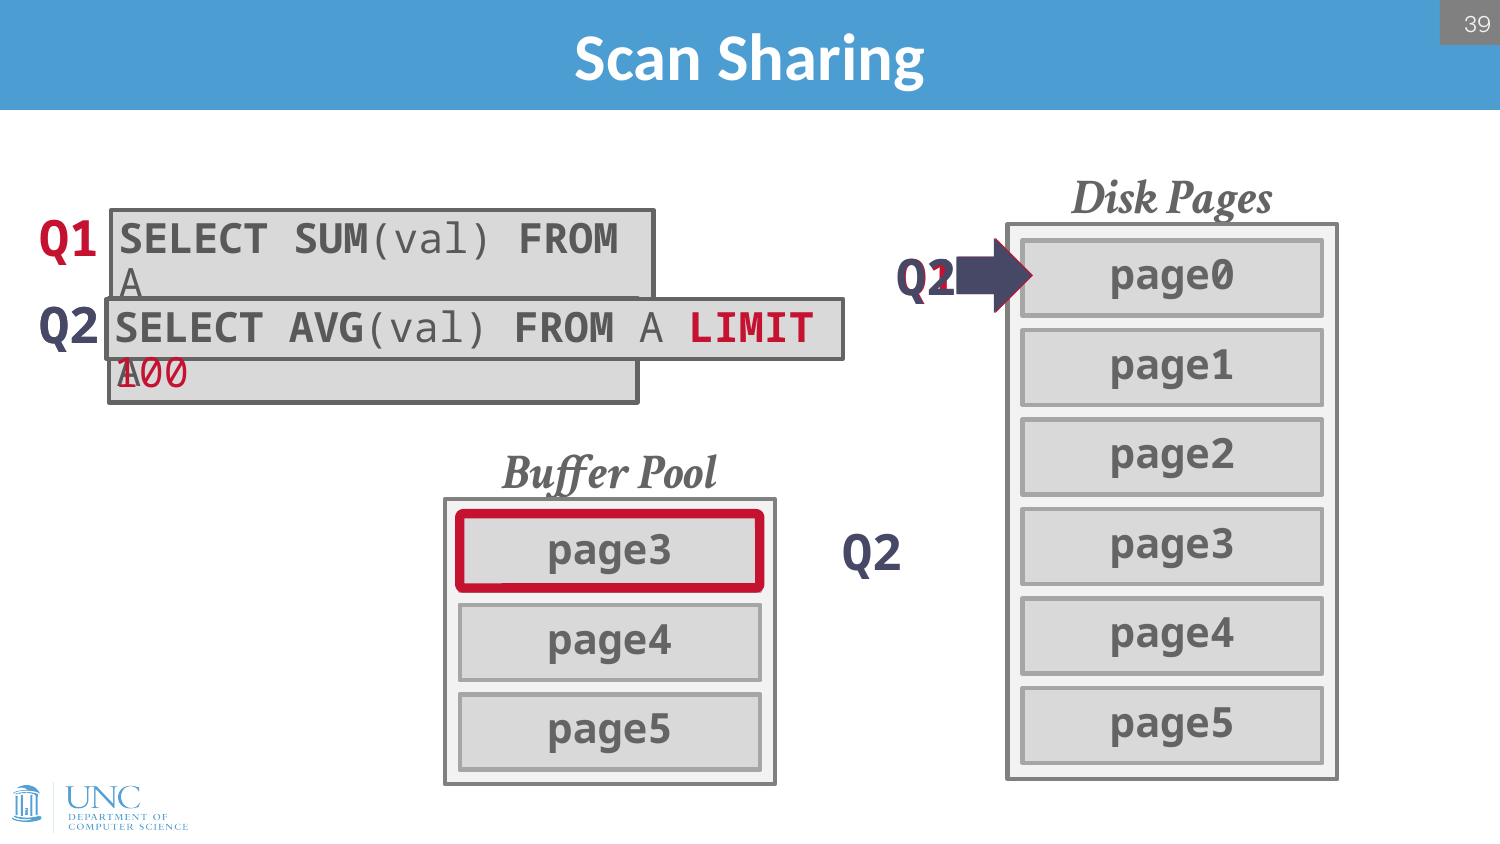

39
# Scan Sharing
Disk Pages
Q1
SELECT SUM(val) FROM A

Q2

Q1
page0
page1
page2
page3
page4
page5
Q2
SELECT AVG(val) FROM A LIMIT 100
Q2
SELECT AVG(val) FROM A
Buffer Pool

page0
page3
Q2
page1
page4
page2
page5